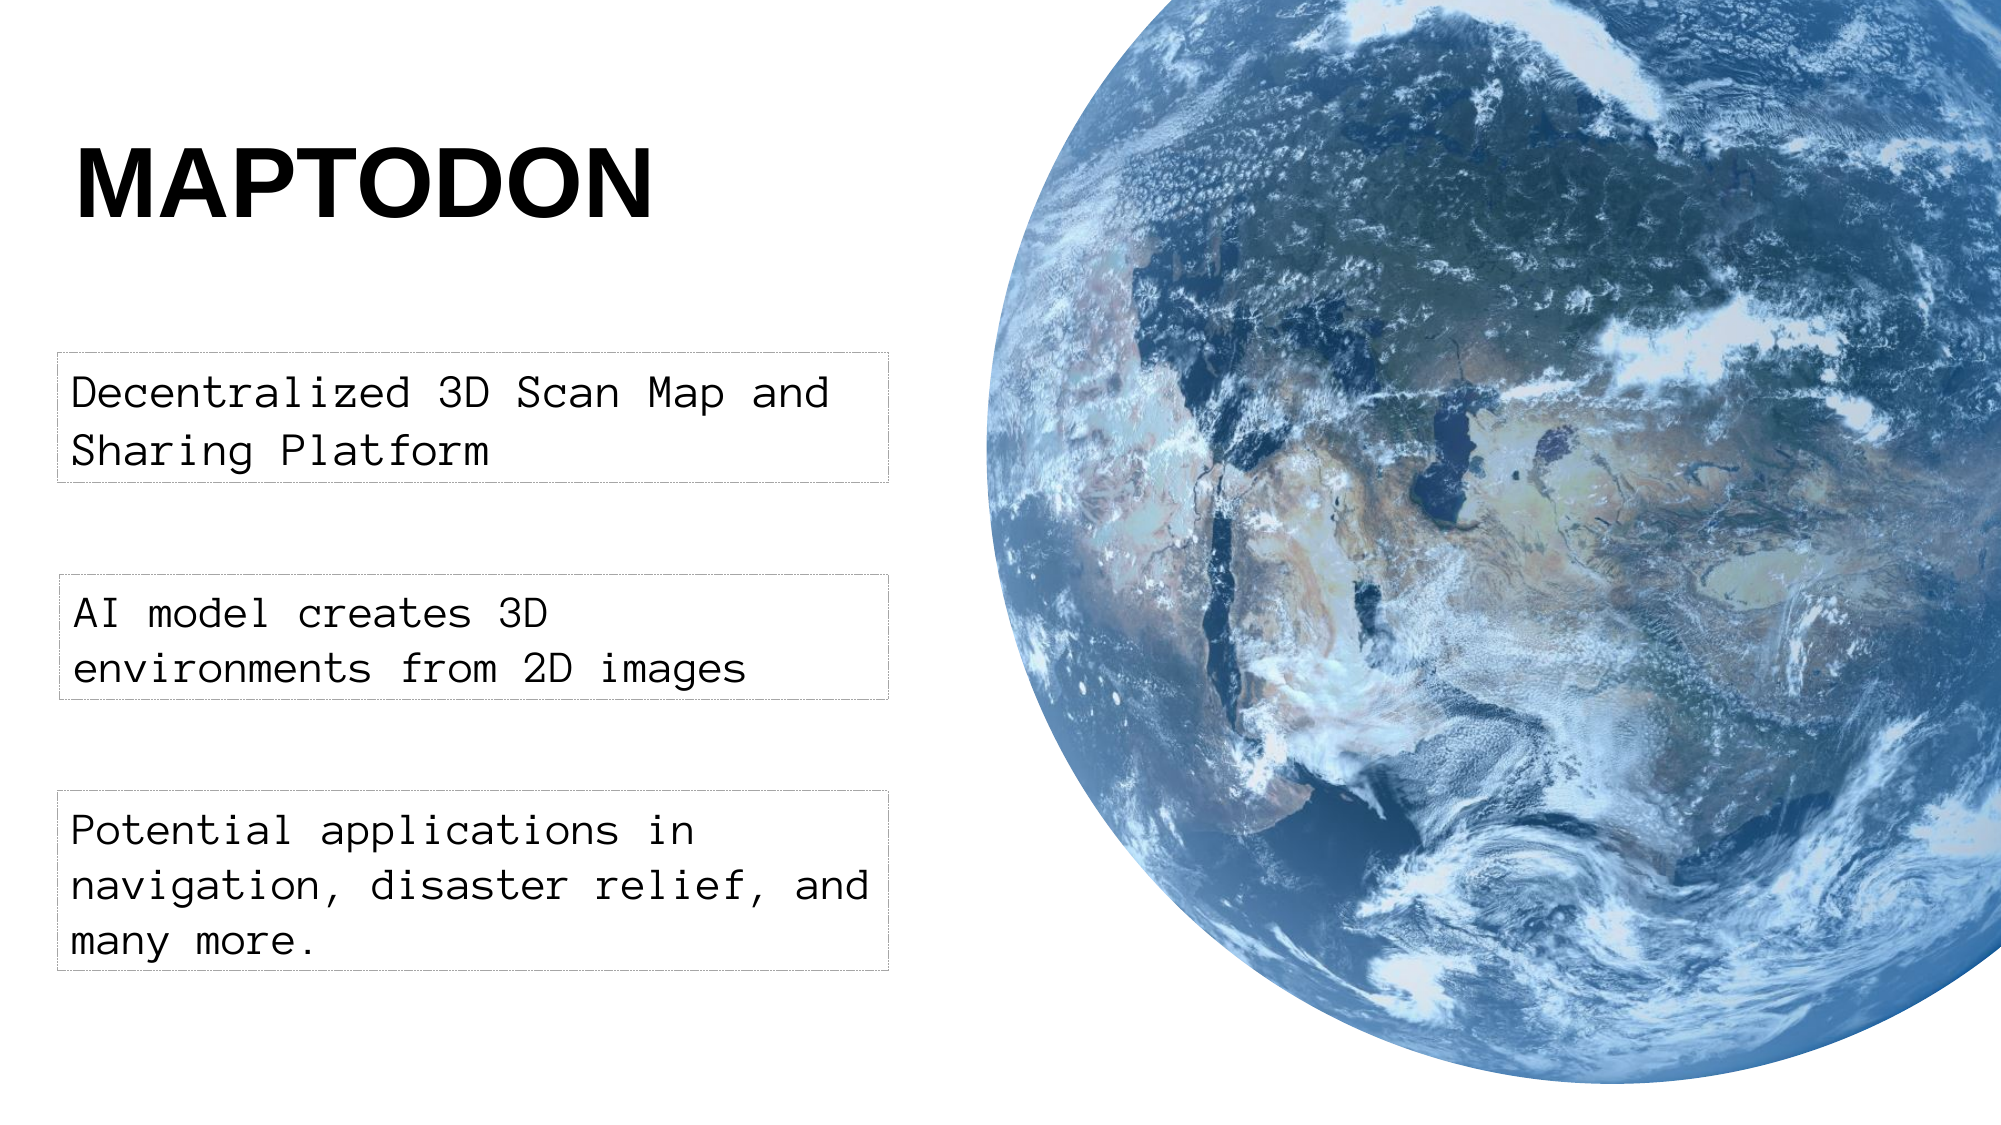

MAPTODON
Decentralized 3D Scan Map and Sharing Platform
AI model creates 3D environments from 2D images
Potential applications in navigation, disaster relief, and many more.